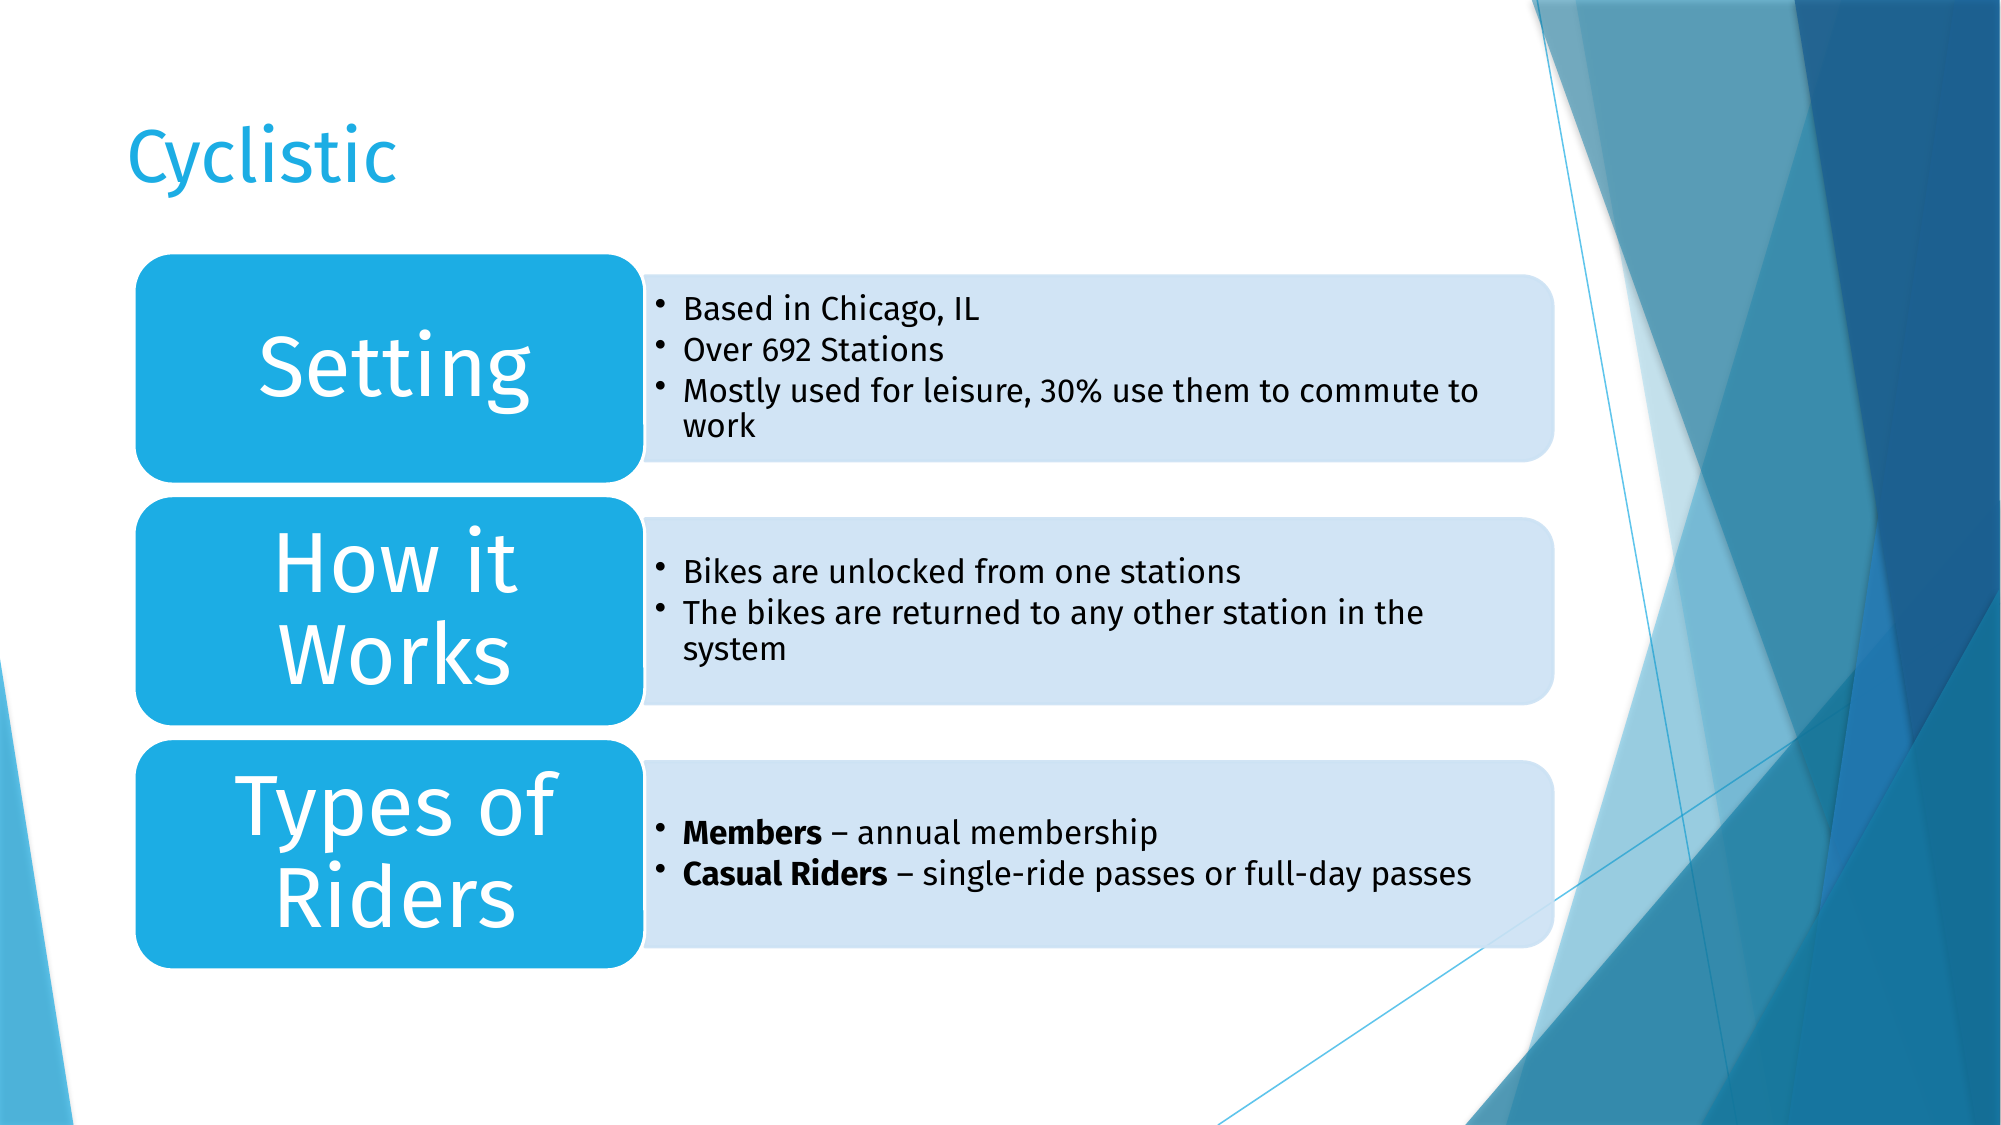

# Cyclistic
Based in Chicago, IL
Over 692 Stations
Mostly used for leisure, 30% use them to commute to work
Setting
Bikes are unlocked from one stations
The bikes are returned to any other station in the system
How it Works
Members – annual membership
Casual Riders – single-ride passes or full-day passes
Types of Riders